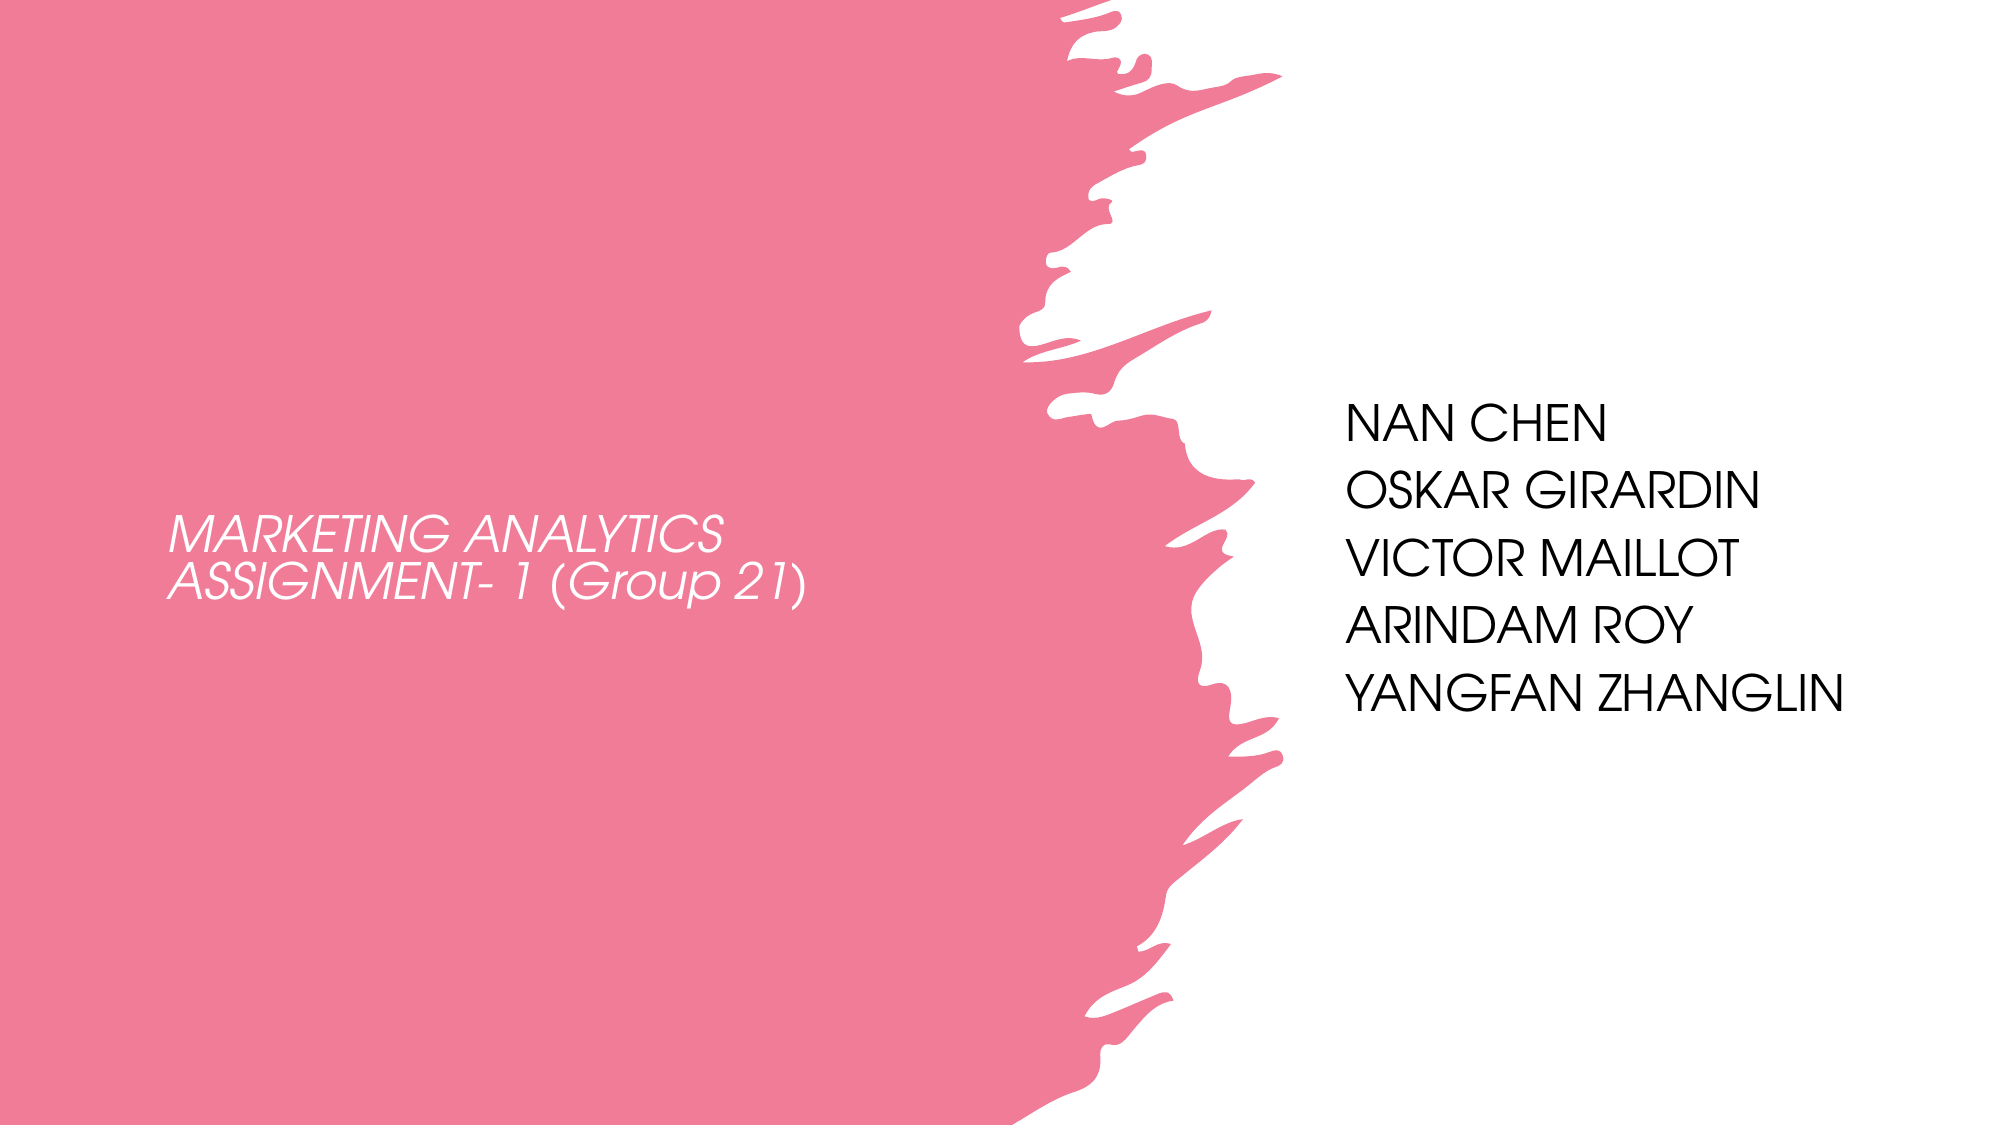

# MARKETING ANALYTICS ASSIGNMENT- 1 (Group 21)
Nan CHEN
Oskar GIRARDIN
Victor MAILLOT
Arindam ROY
Yangfan ZHANGLIN